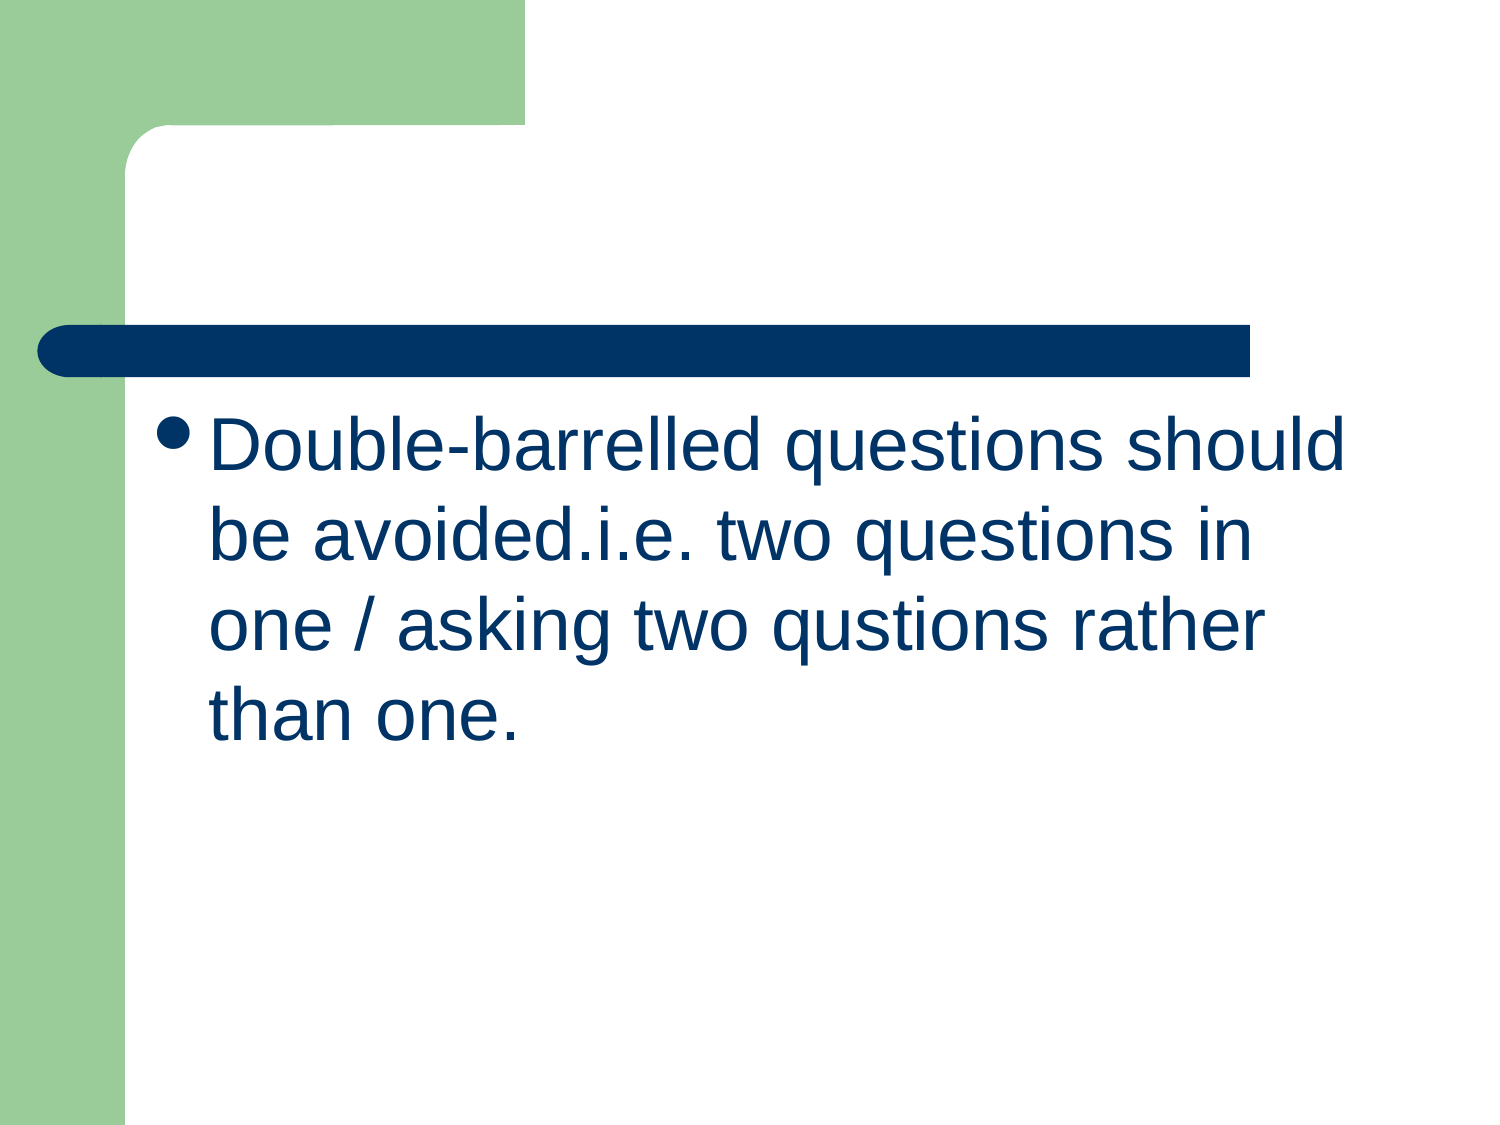

#
Double-barrelled questions should be avoided.i.e. two questions in one / asking two qustions rather than one.